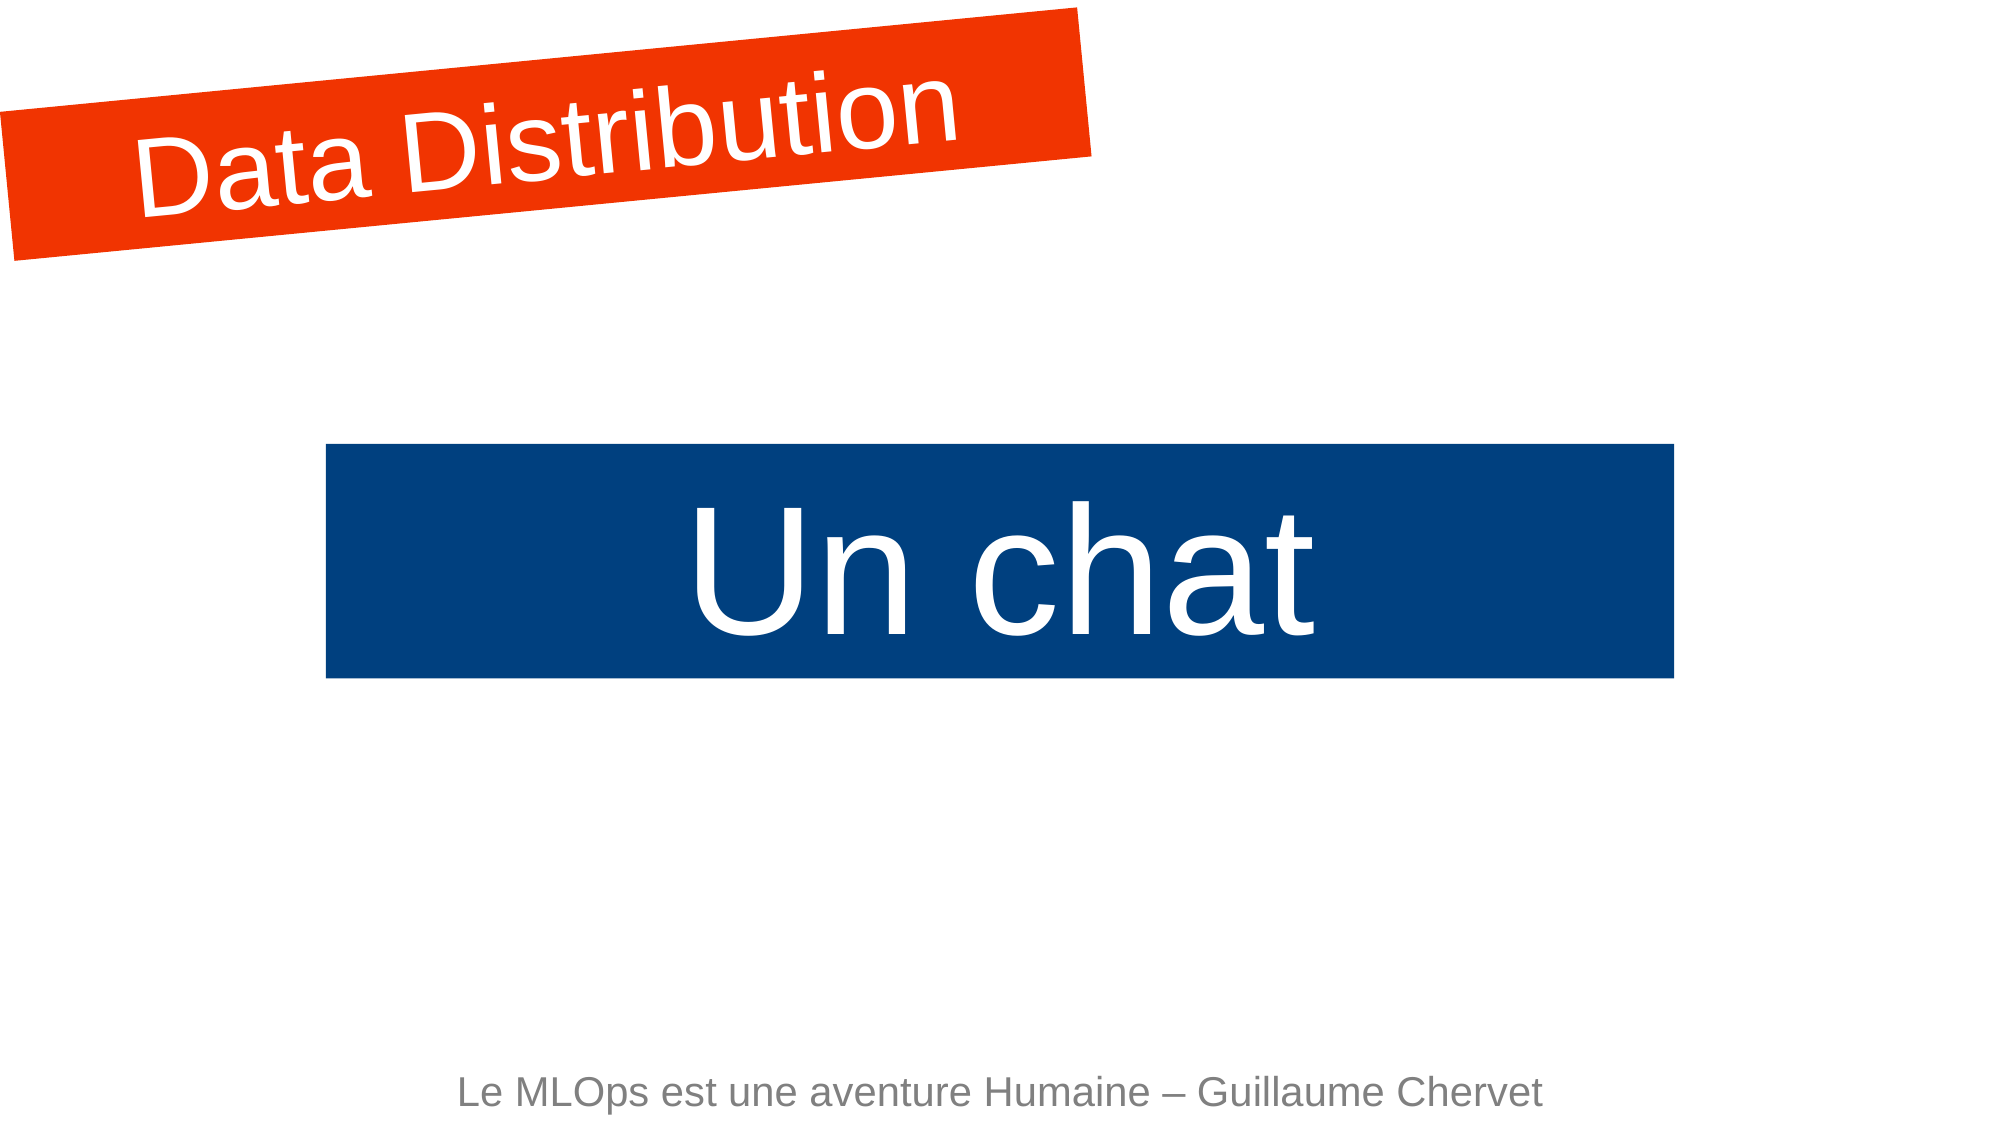

Data Distribution
#
Un chat

Le MLOps est une aventure Humaine – Guillaume Chervet